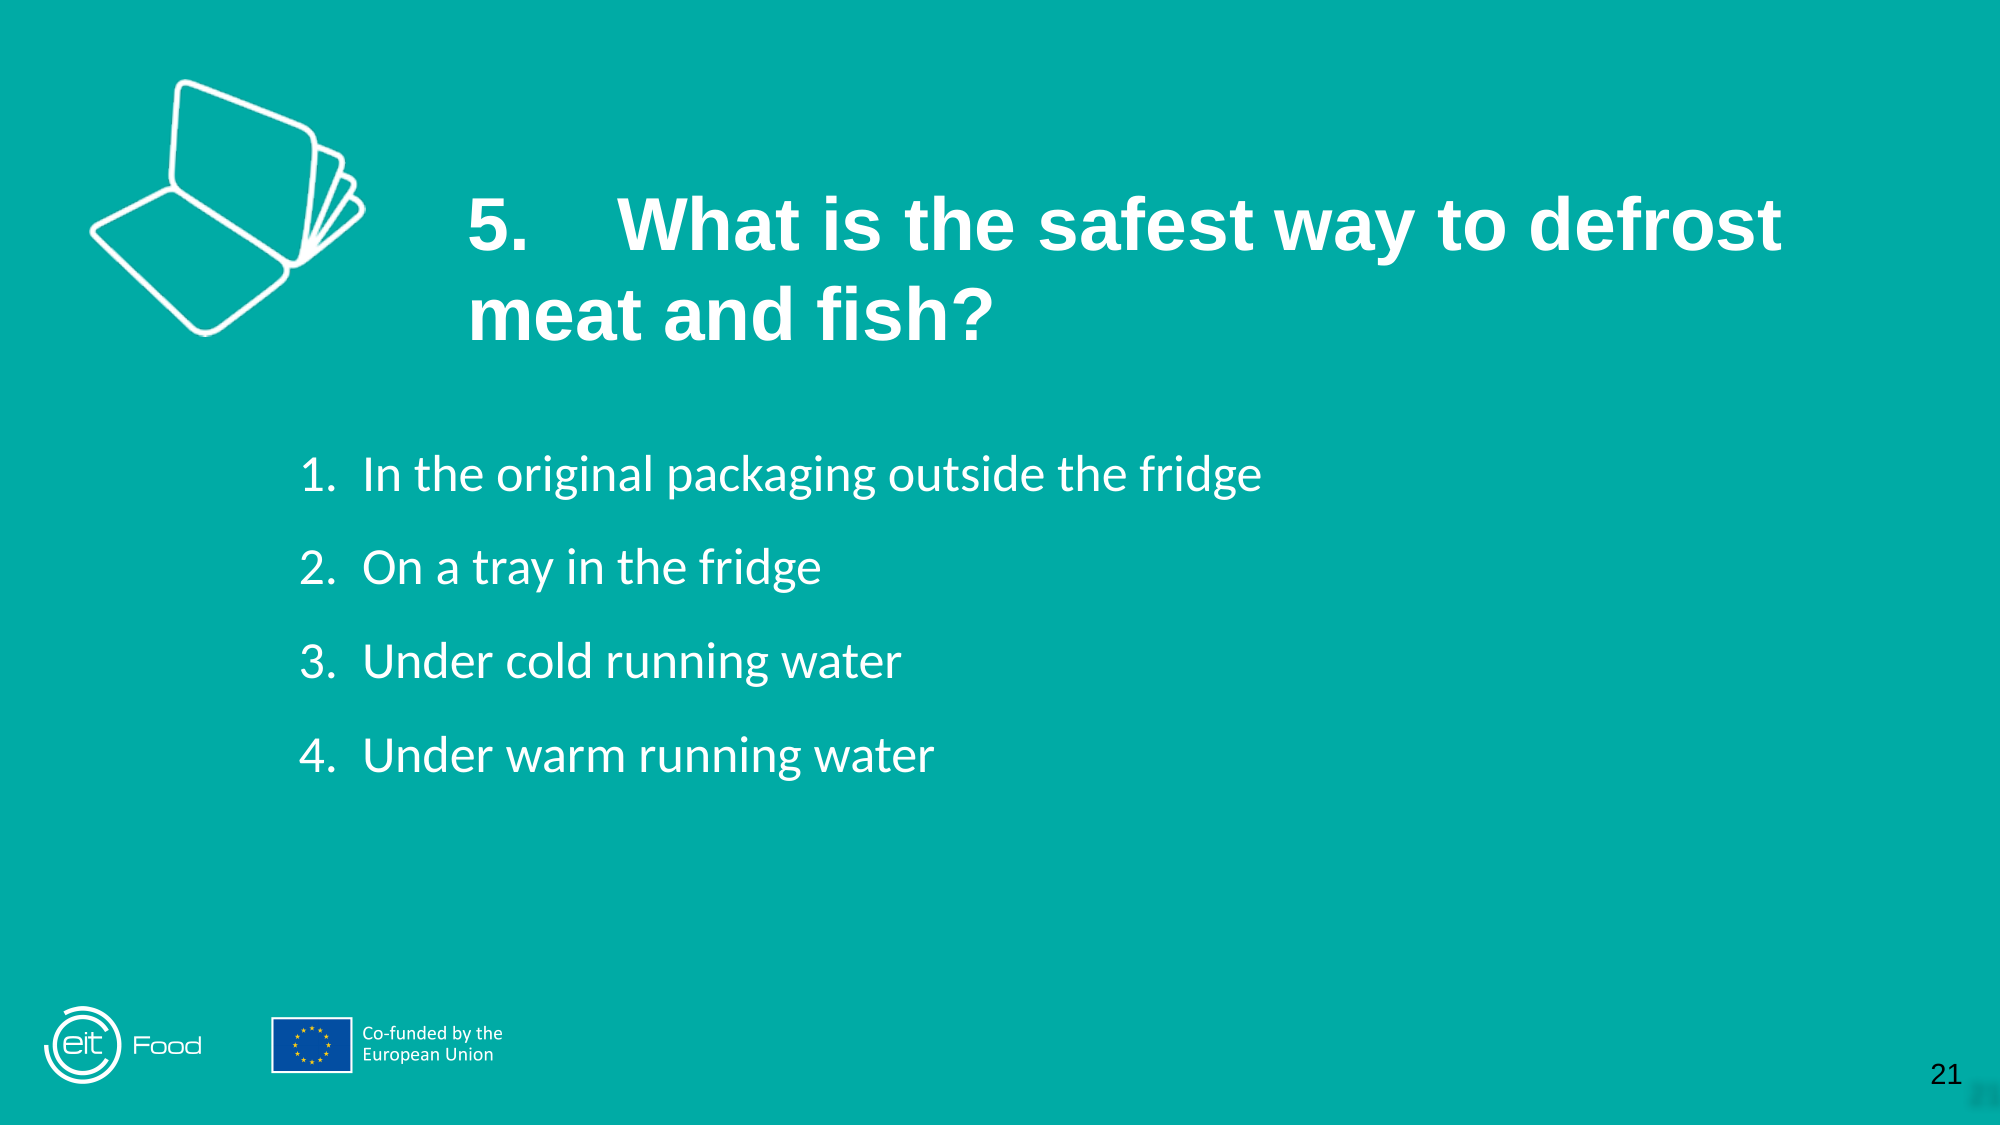

5.	What is the safest way to defrost meat and fish?
In the original packaging outside the fridge
On a tray in the fridge
Under cold running water
Under warm running water

21